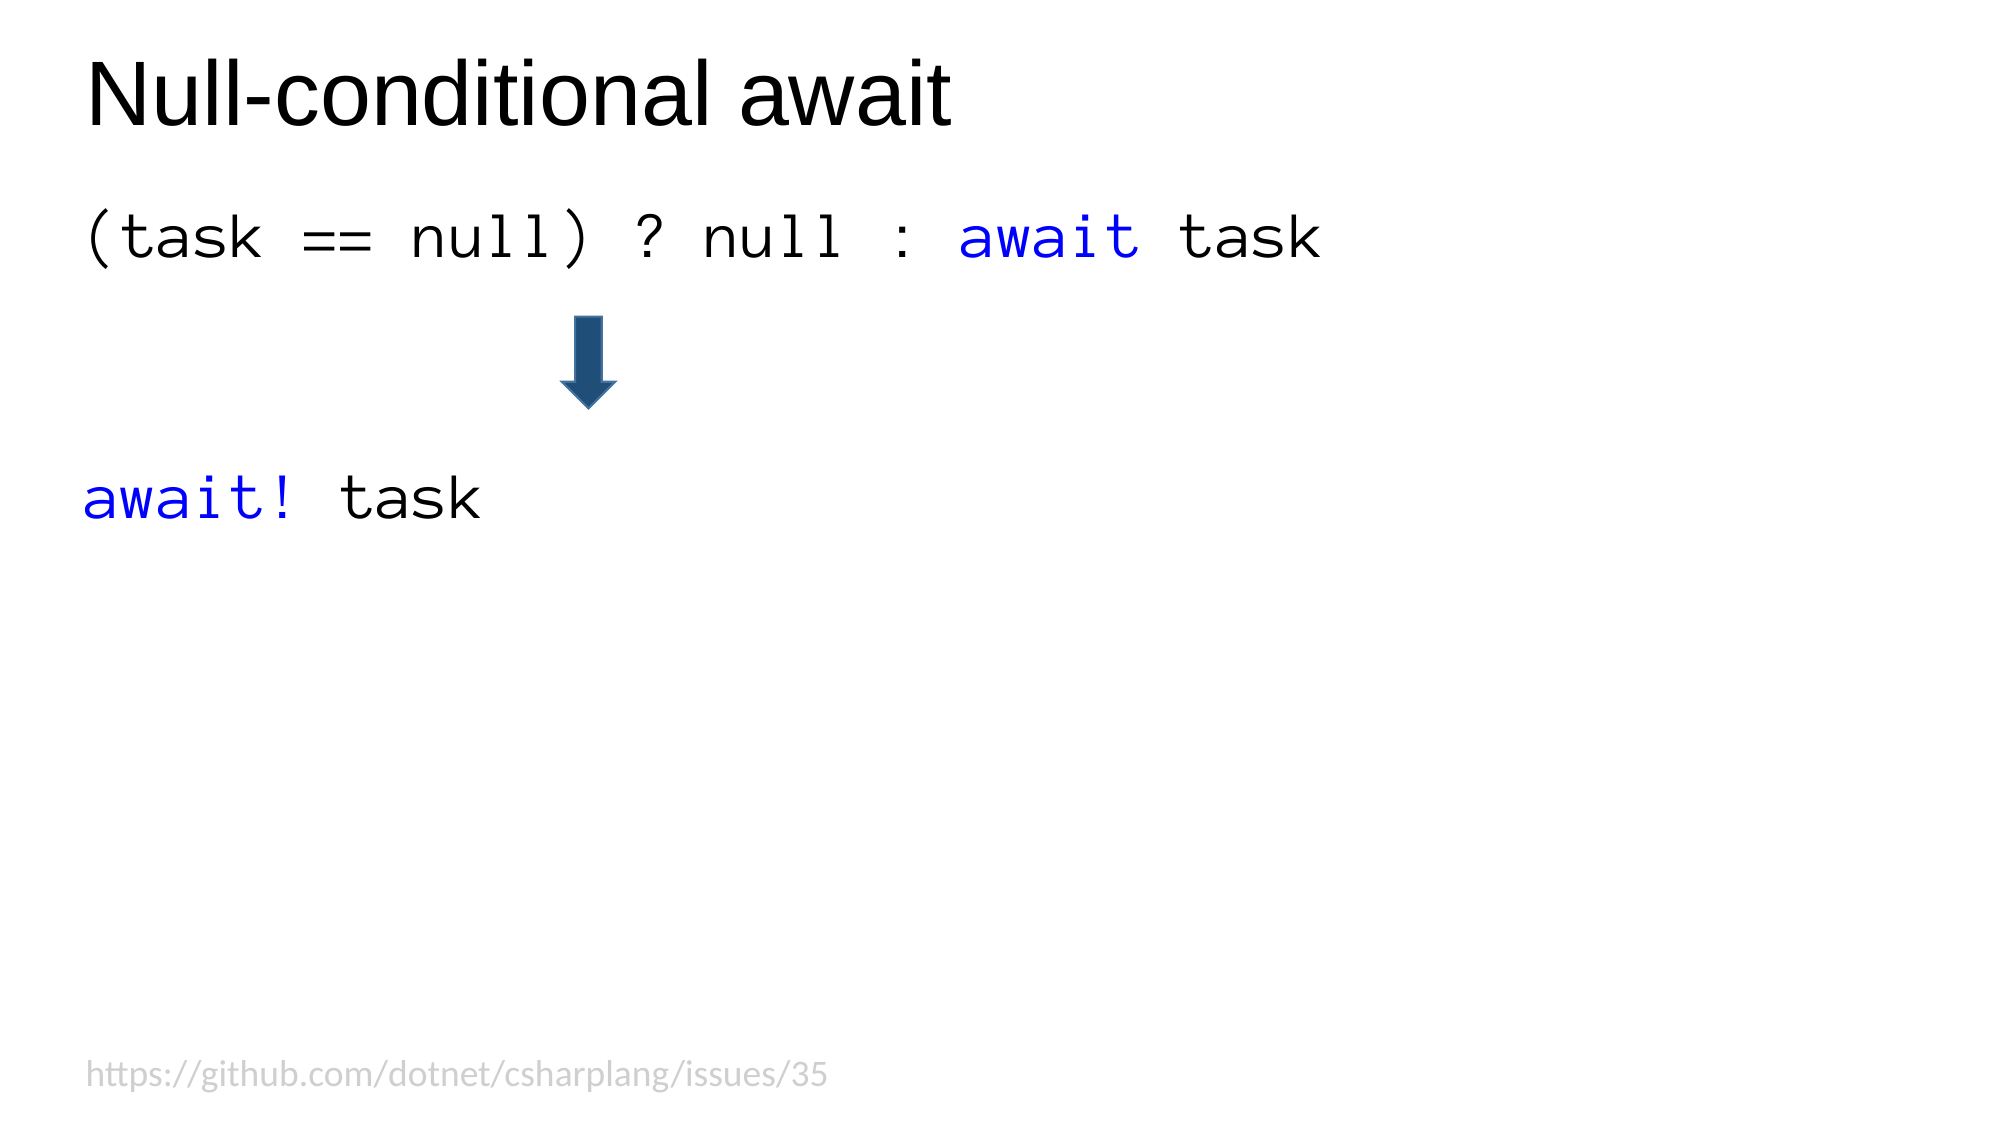

Null-conditional await
(task == null) ? null : await task

await! task
https://github.com/dotnet/csharplang/issues/35